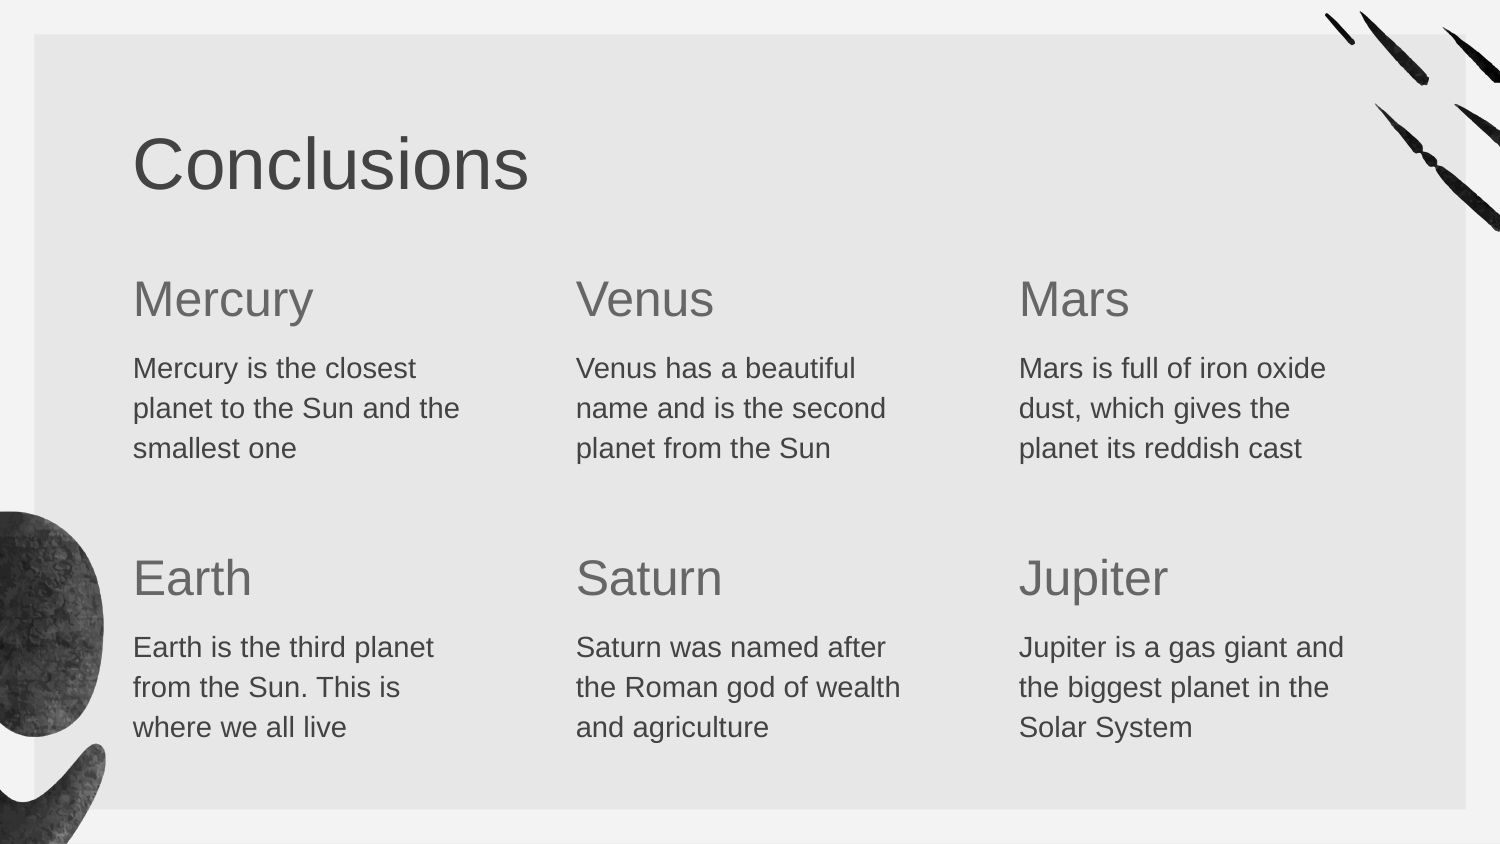

Conclusions
# Mercury
Venus
Mars
Mercury is the closest planet to the Sun and the smallest one
Venus has a beautiful name and is the second planet from the Sun
Mars is full of iron oxide dust, which gives the planet its reddish cast
Earth
Saturn
Jupiter
Earth is the third planet from the Sun. This is where we all live
Saturn was named after the Roman god of wealth and agriculture
Jupiter is a gas giant and the biggest planet in the Solar System